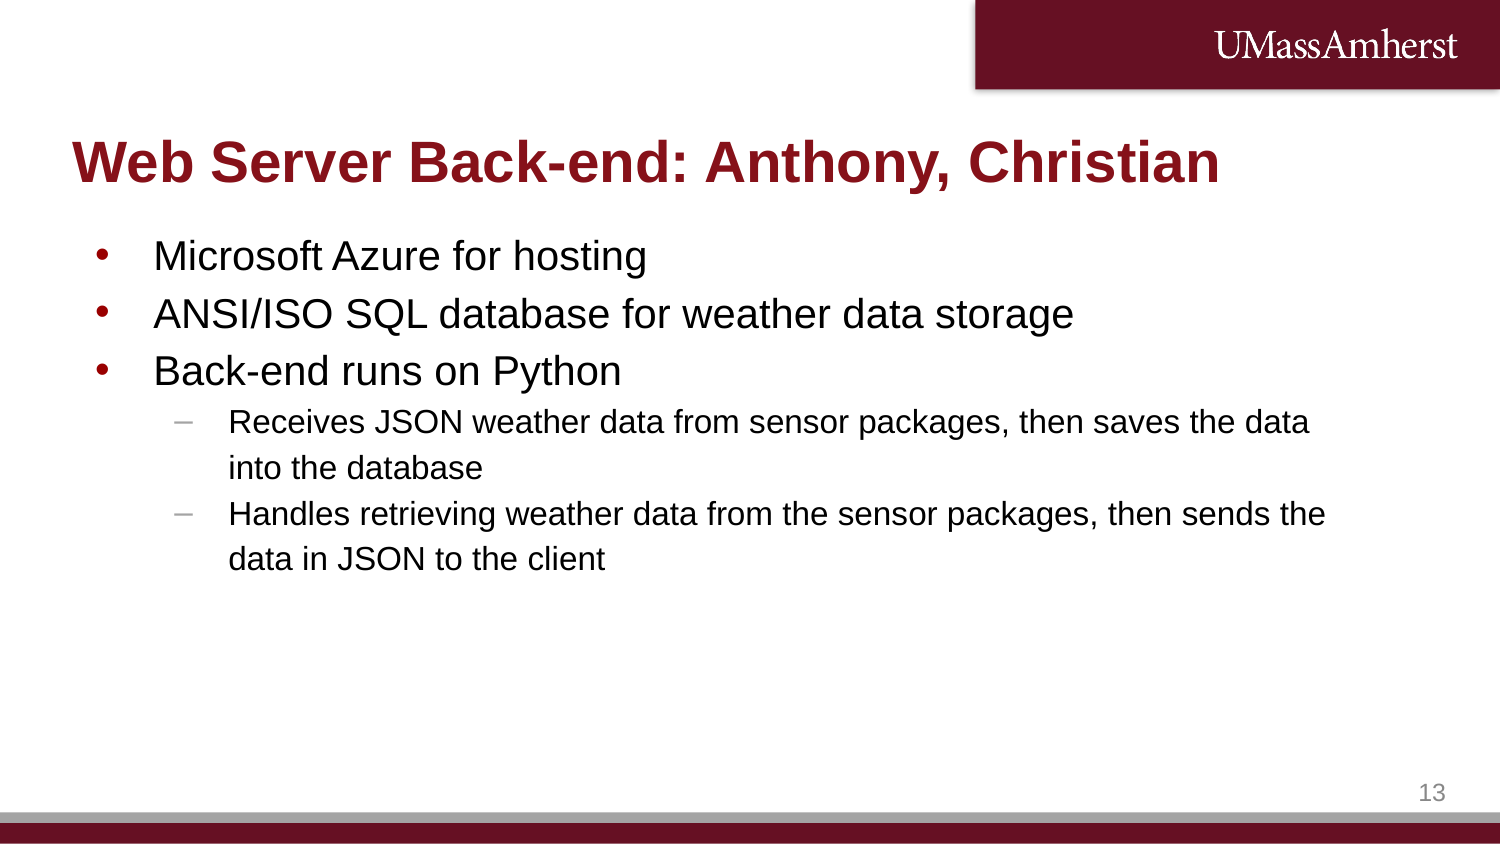

# Web Server Back-end: Anthony, Christian
Microsoft Azure for hosting
ANSI/ISO SQL database for weather data storage
Back-end runs on Python
Receives JSON weather data from sensor packages, then saves the data into the database
Handles retrieving weather data from the sensor packages, then sends the data in JSON to the client
13